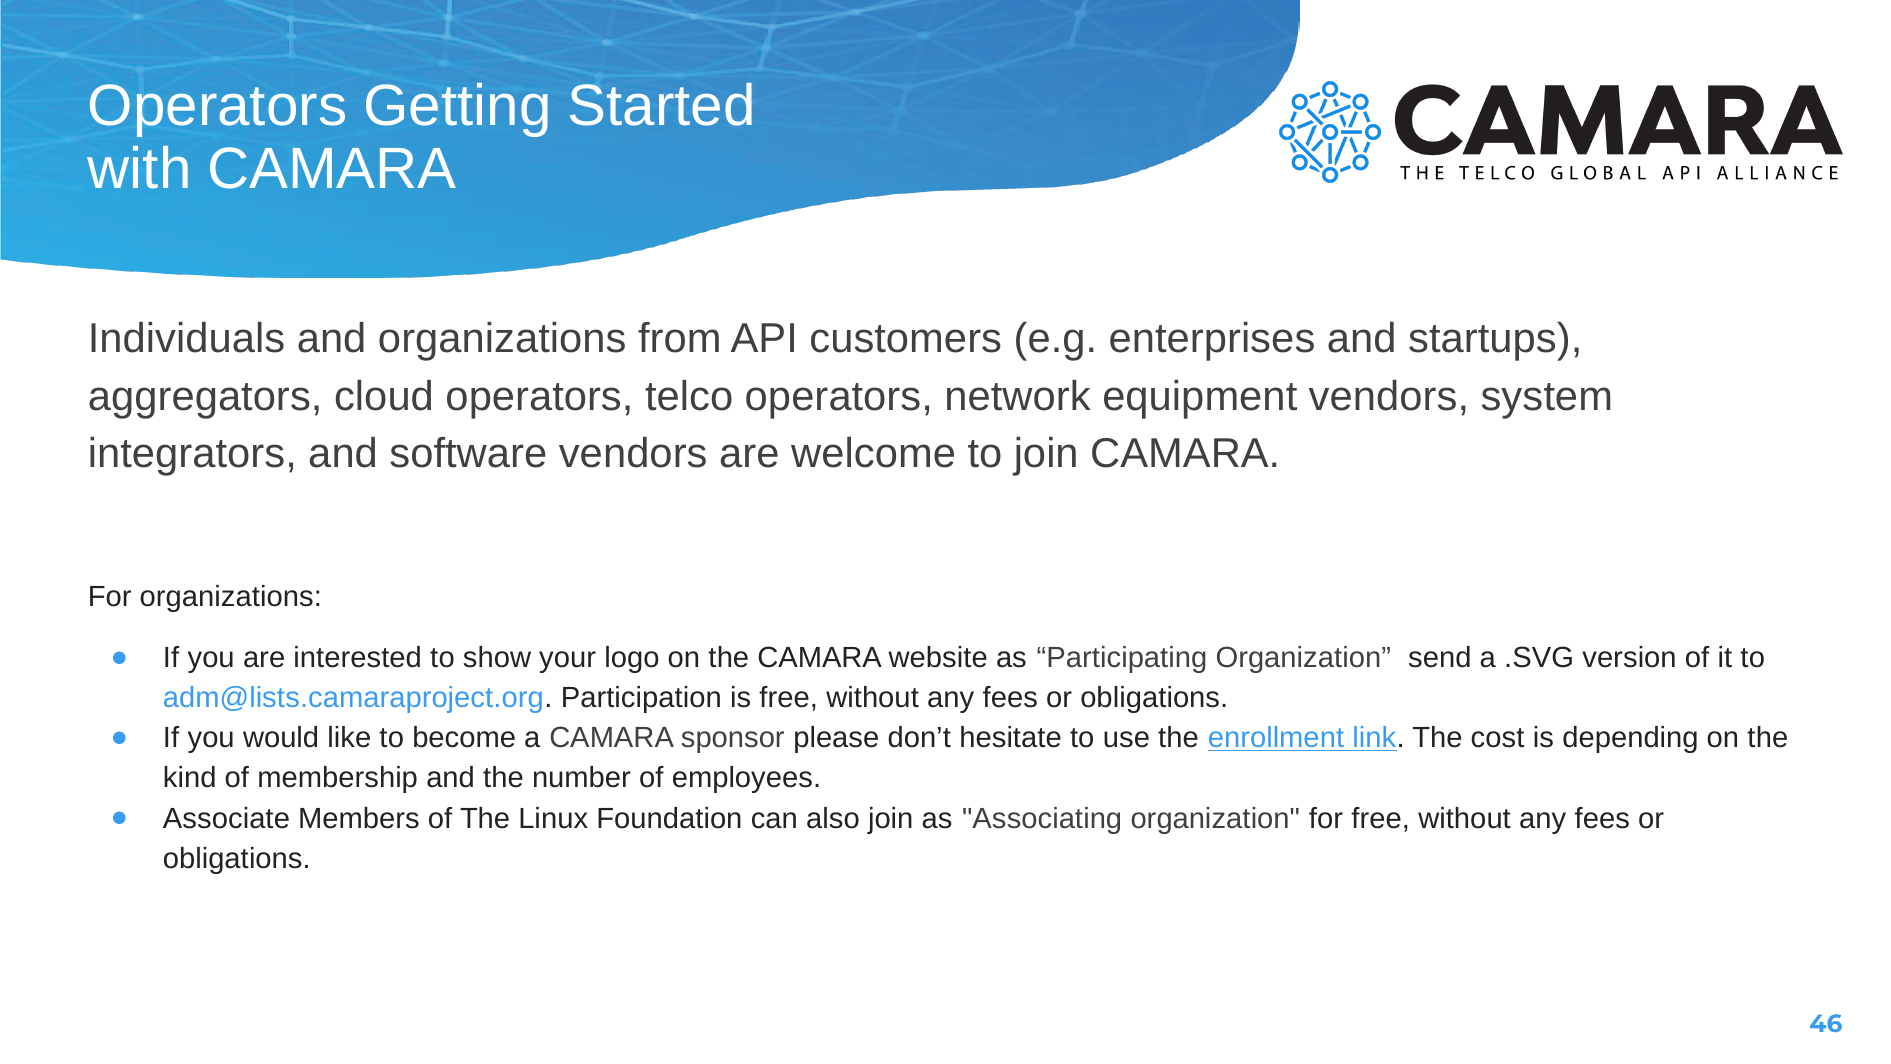

# Operators Getting Started with CAMARA
Individuals and organizations from API customers (e.g. enterprises and startups), aggregators, cloud operators, telco operators, network equipment vendors, system integrators, and software vendors are welcome to join CAMARA.

For organizations:
If you are interested to show your logo on the CAMARA website as “Participating Organization”  send a .SVG version of it to adm@lists.camaraproject.org. Participation is free, without any fees or obligations.
If you would like to become a CAMARA sponsor please don’t hesitate to use the enrollment link. The cost is depending on the kind of membership and the number of employees.
Associate Members of The Linux Foundation can also join as "Associating organization" for free, without any fees or obligations.